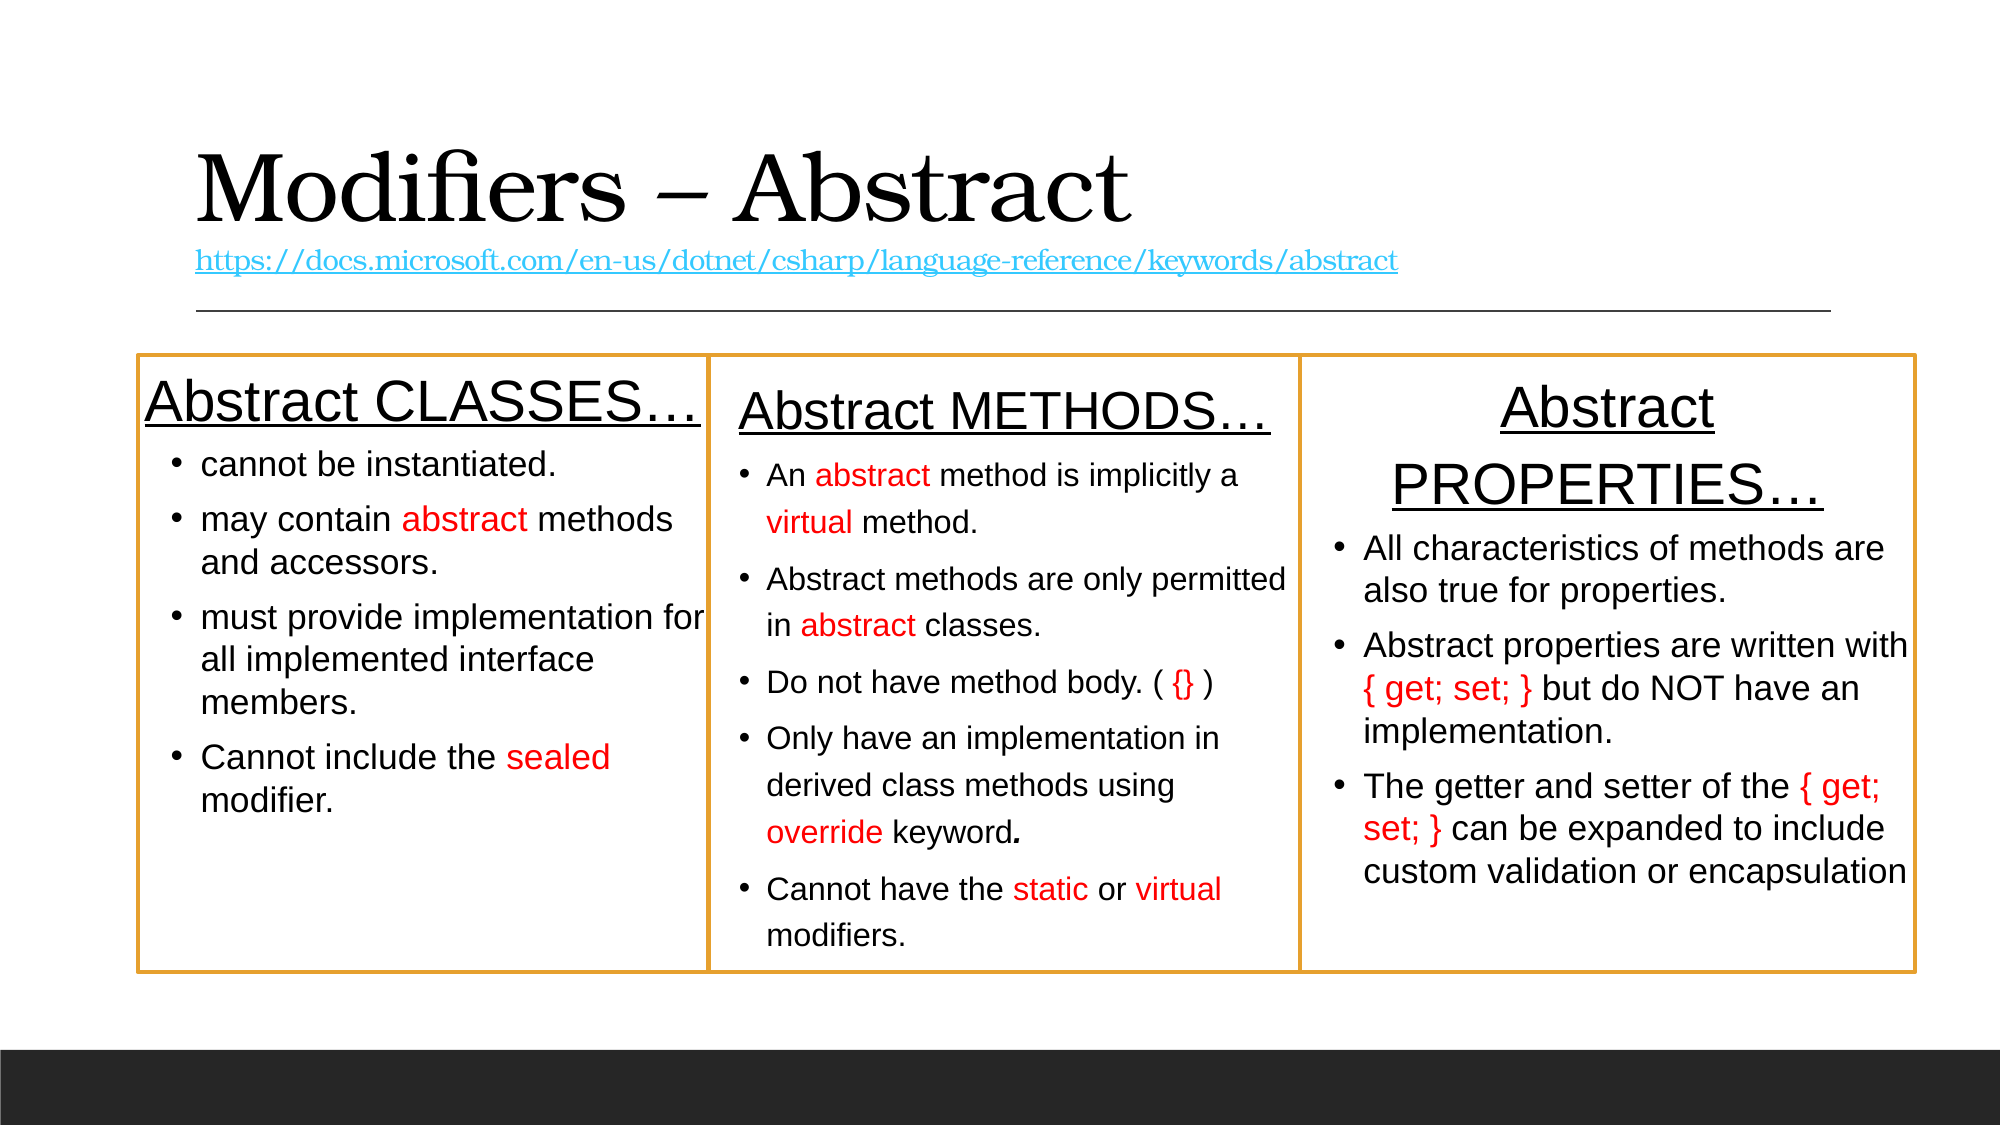

# Modifiers – Abstract https://docs.microsoft.com/en-us/dotnet/csharp/language-reference/keywords/abstract
Abstract CLASSES…
cannot be instantiated.
may contain abstract methods and accessors.
must provide implementation for all implemented interface members.
Cannot include the sealed modifier.
Abstract METHODS…
An abstract method is implicitly a virtual method.
Abstract methods are only permitted in abstract classes.
Do not have method body. ( {} )
Only have an implementation in derived class methods using override keyword.
Cannot have the static or virtual modifiers.
Abstract PROPERTIES…
All characteristics of methods are also true for properties.
Abstract properties are written with { get; set; } but do NOT have an implementation.
The getter and setter of the { get; set; } can be expanded to include custom validation or encapsulation